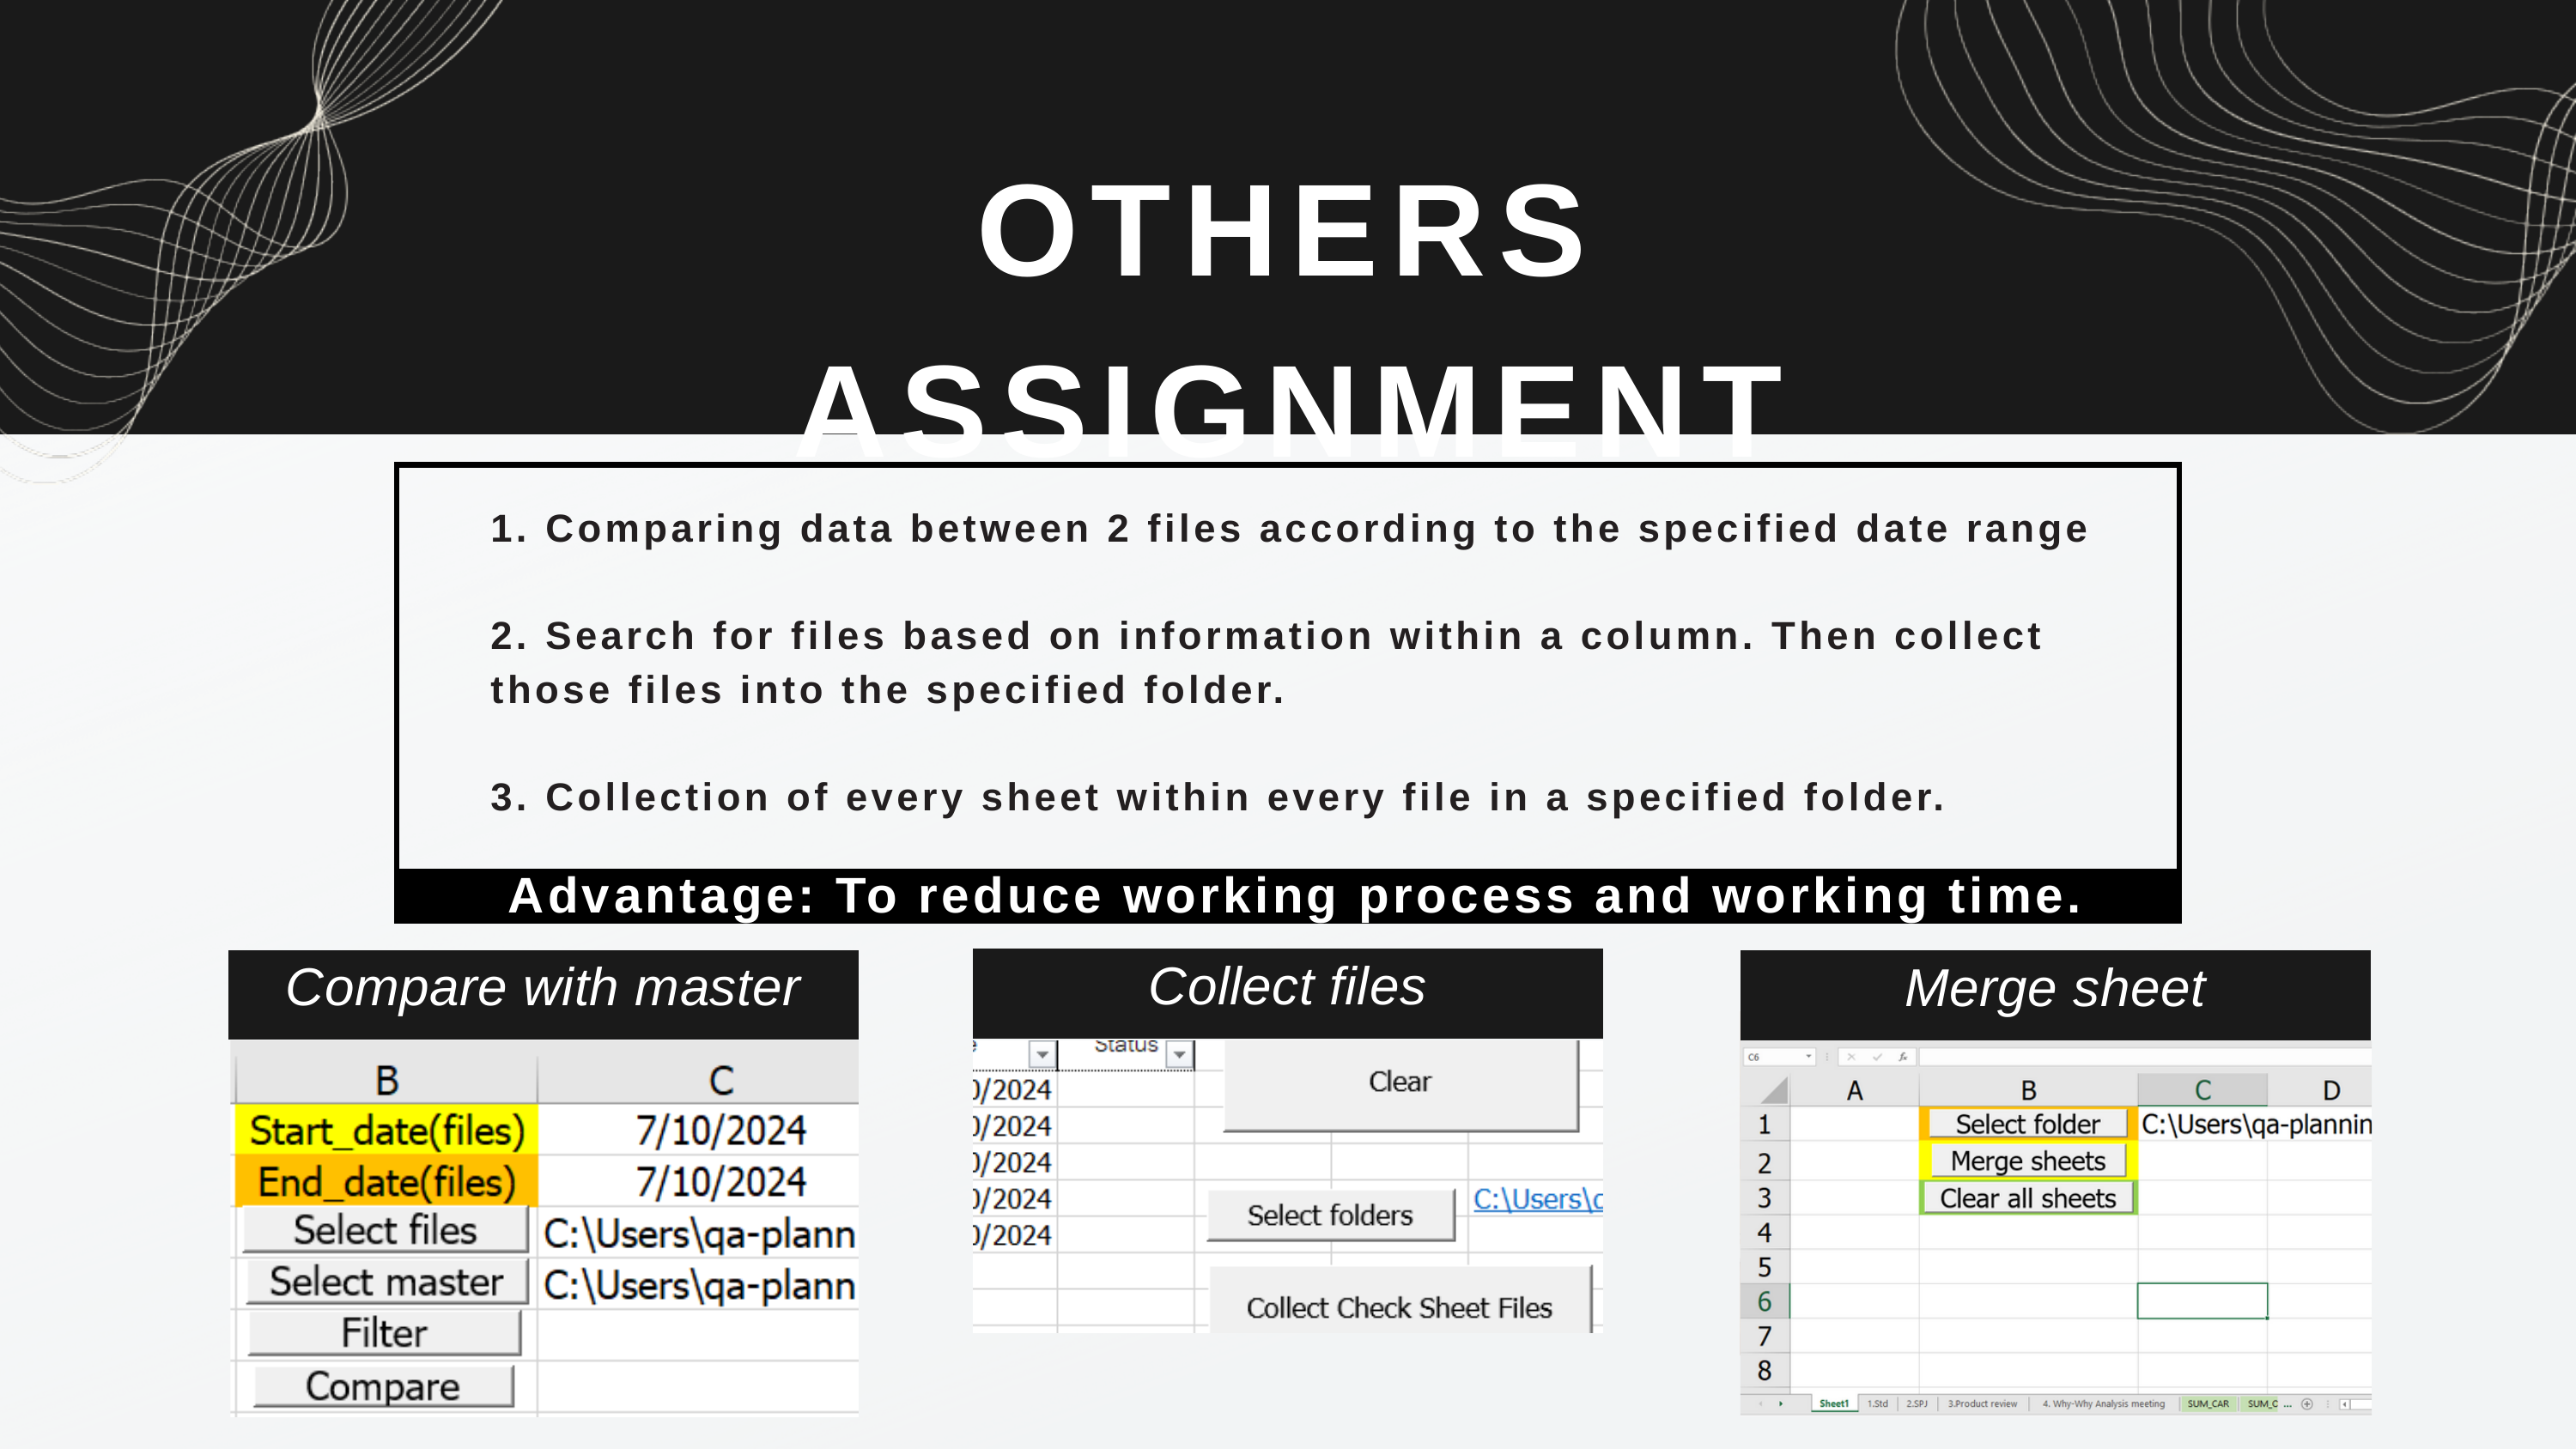

OTHERS ASSIGNMENT

1. Comparing data between 2 files according to the specified date range

2. Search for files based on information within a column. Then collect those files into the specified folder.

3. Collection of every sheet within every file in a specified folder.

Advantage: To reduce working process and working time.

Collect files

Compare with master

Merge sheet

20